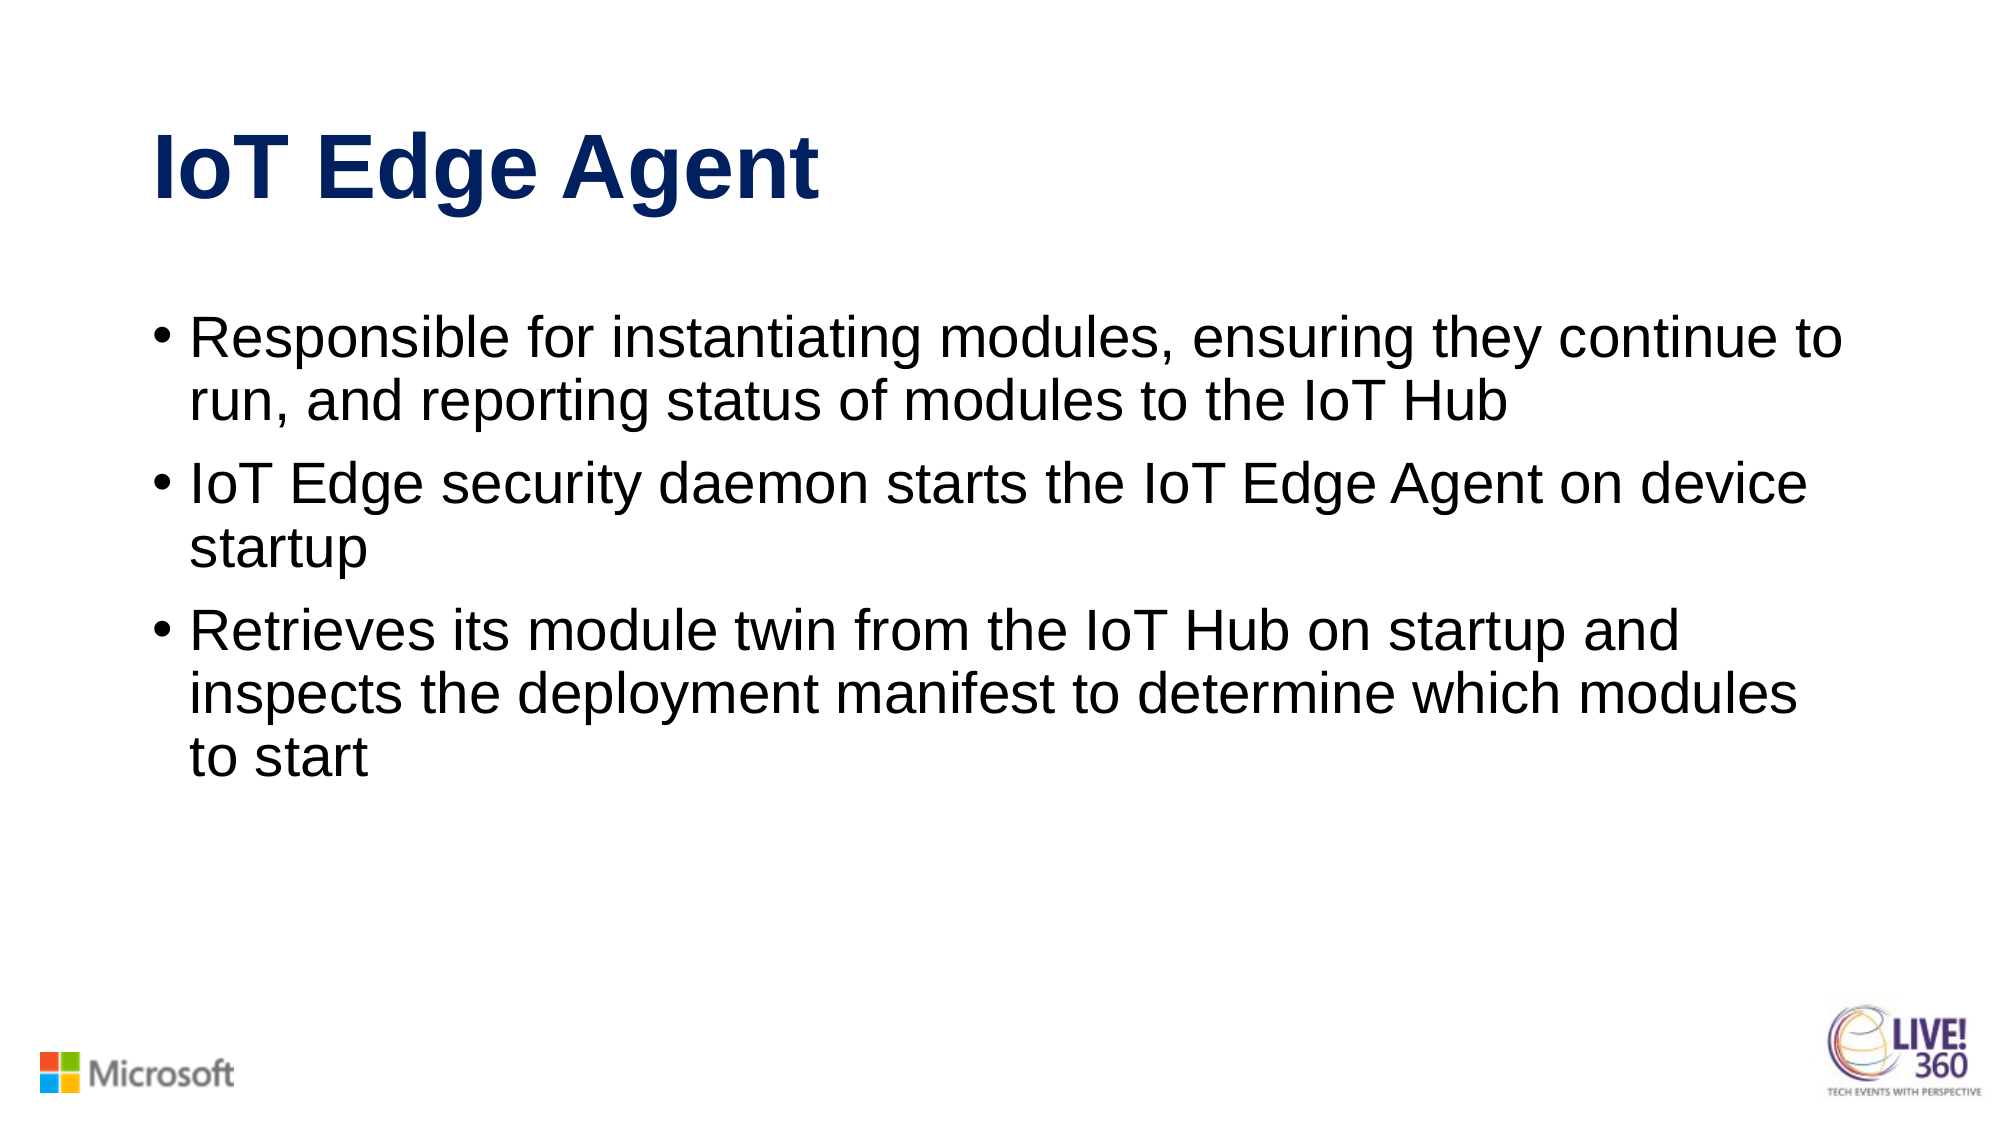

# IoT Edge Agent
Responsible for instantiating modules, ensuring they continue to run, and reporting status of modules to the IoT Hub
IoT Edge security daemon starts the IoT Edge Agent on device startup
Retrieves its module twin from the IoT Hub on startup and inspects the deployment manifest to determine which modules to start